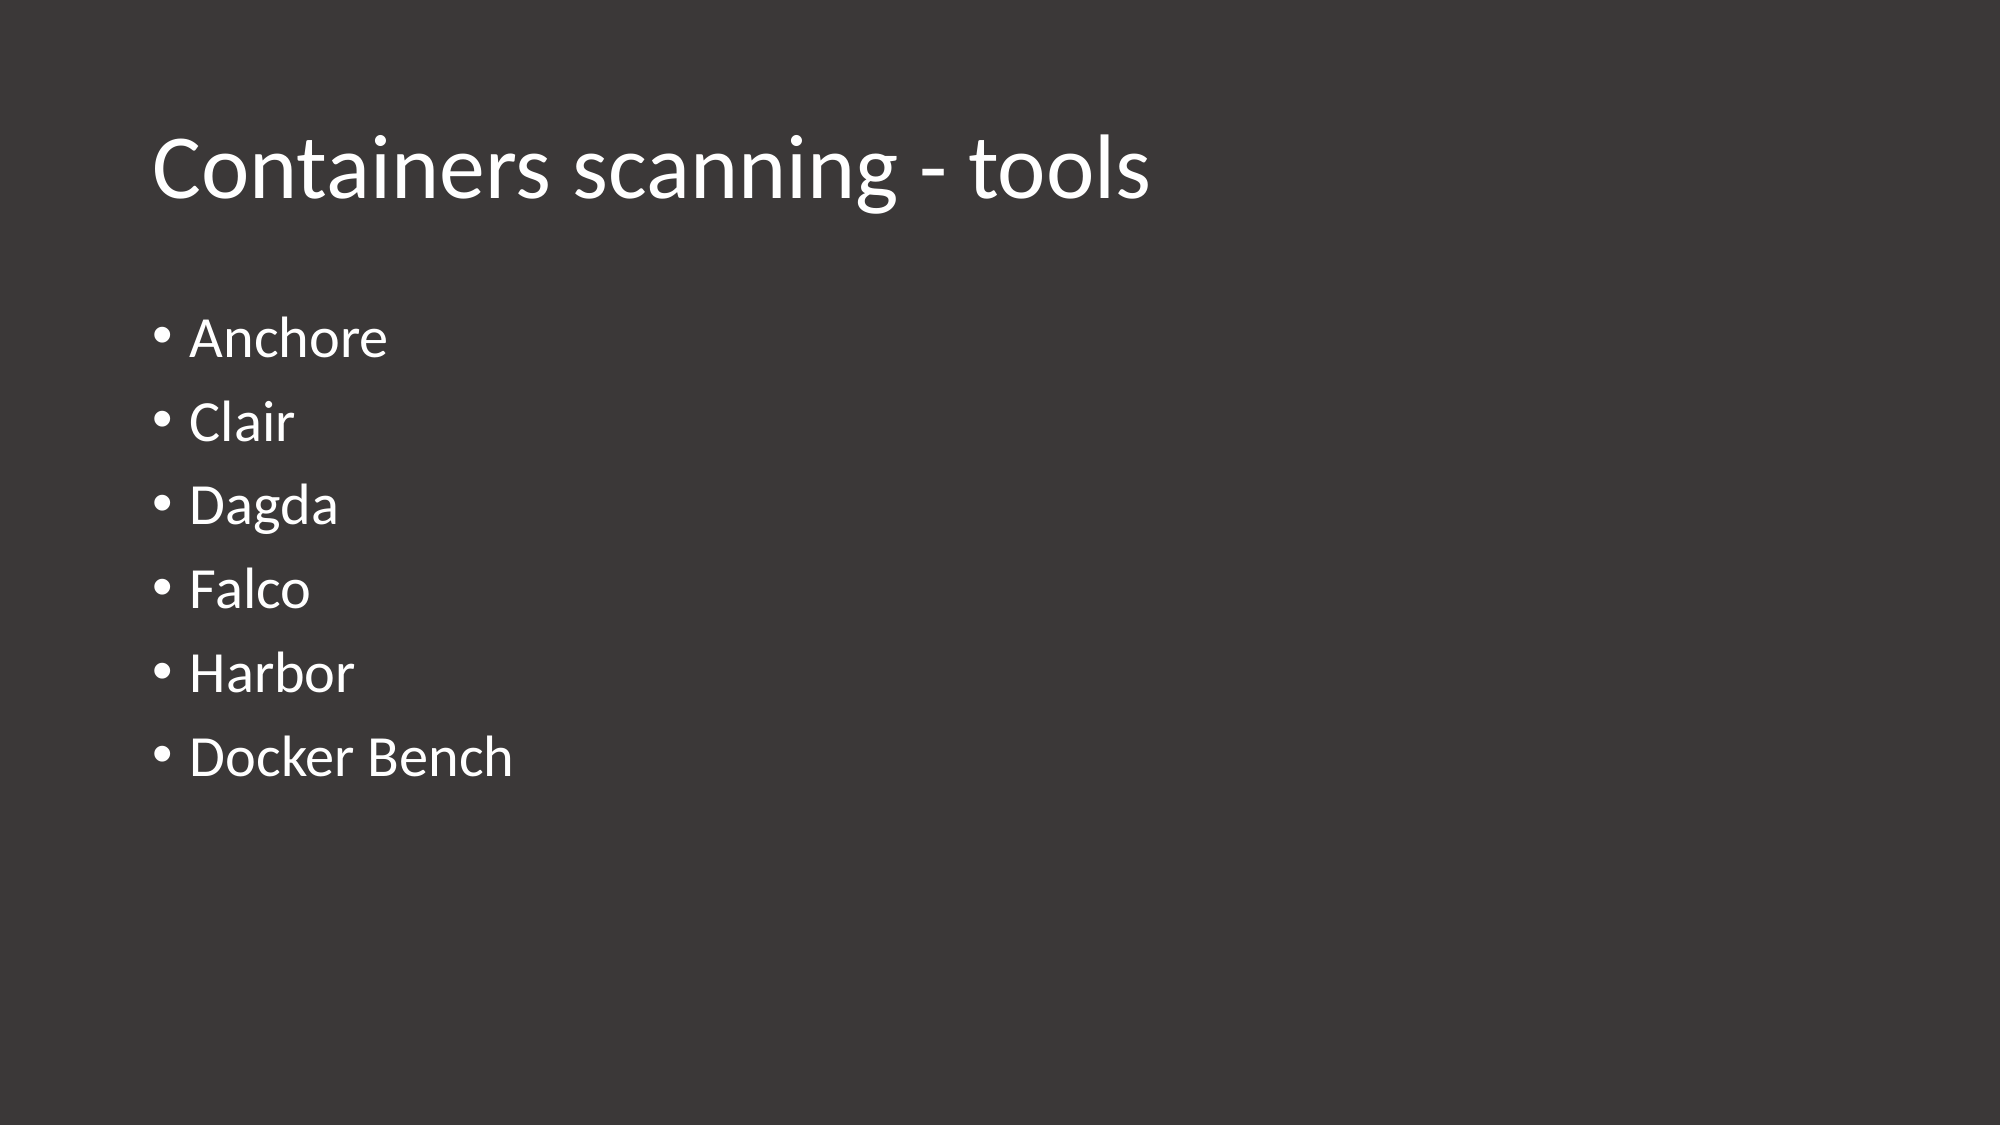

# Containers scanning - tools
Anchore
Clair
Dagda
Falco
Harbor
Docker Bench